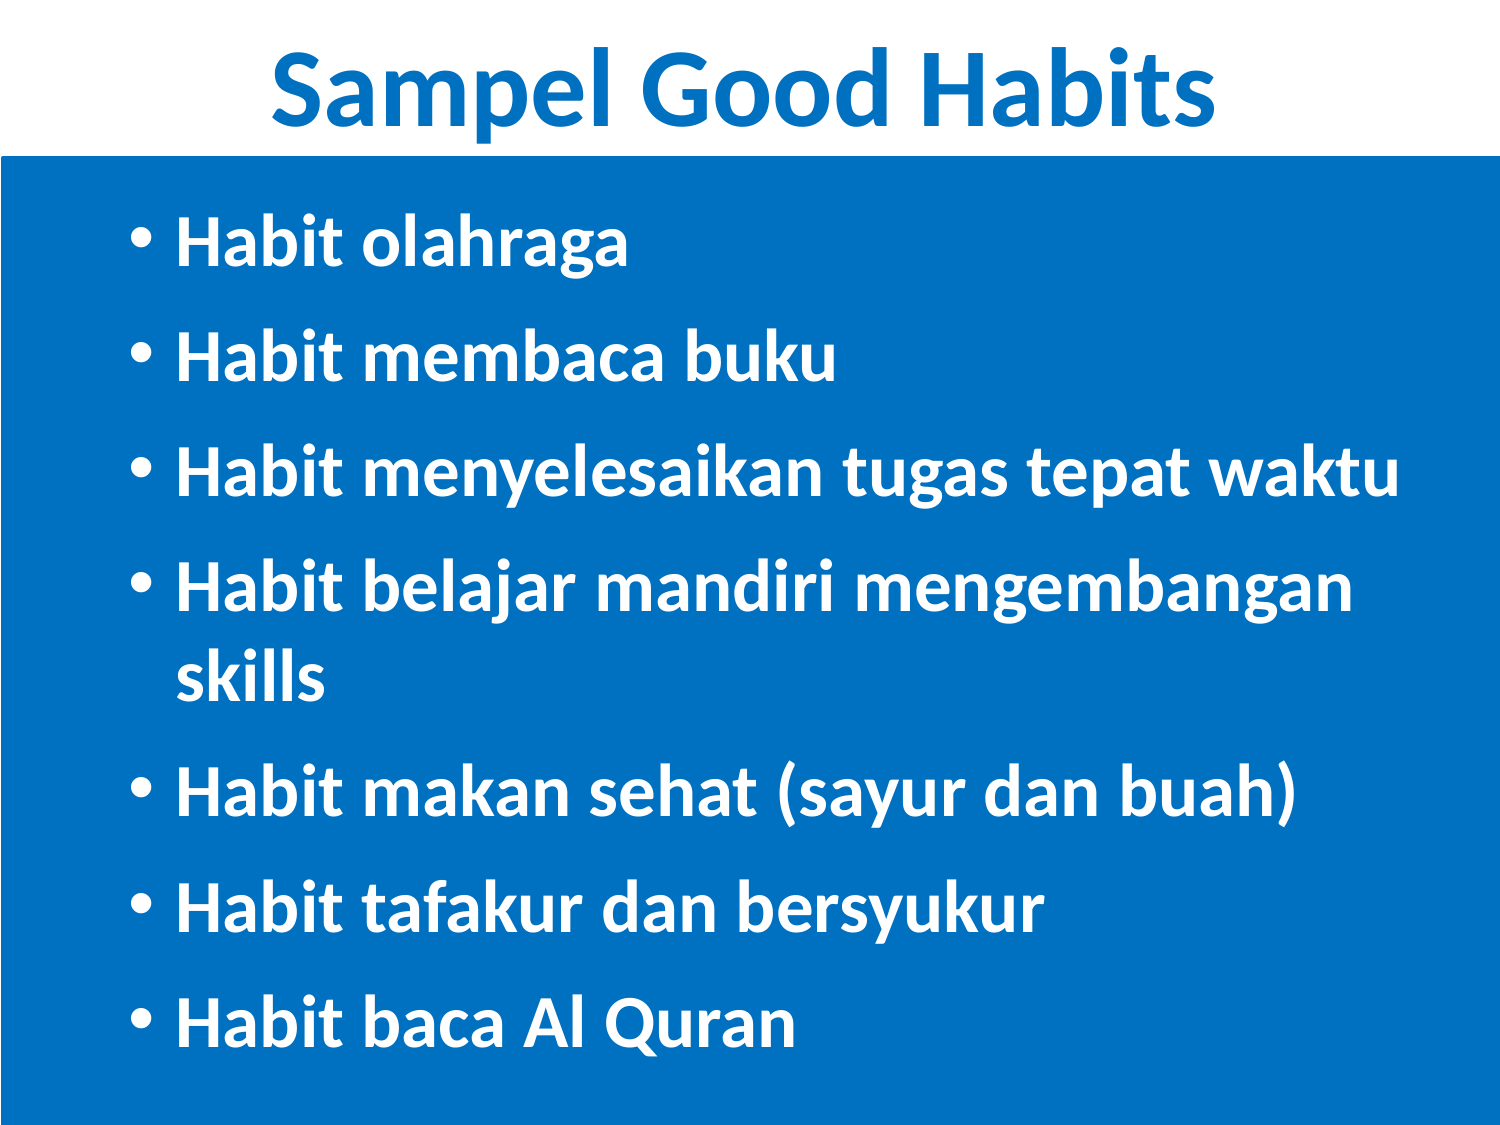

Sampel Good Habits

Habit olahraga
Habit membaca buku
Habit menyelesaikan tugas tepat waktu
Habit belajar mandiri mengembangan skills
Habit makan sehat (sayur dan buah)
Habit tafakur dan bersyukur
Habit baca Al Quran